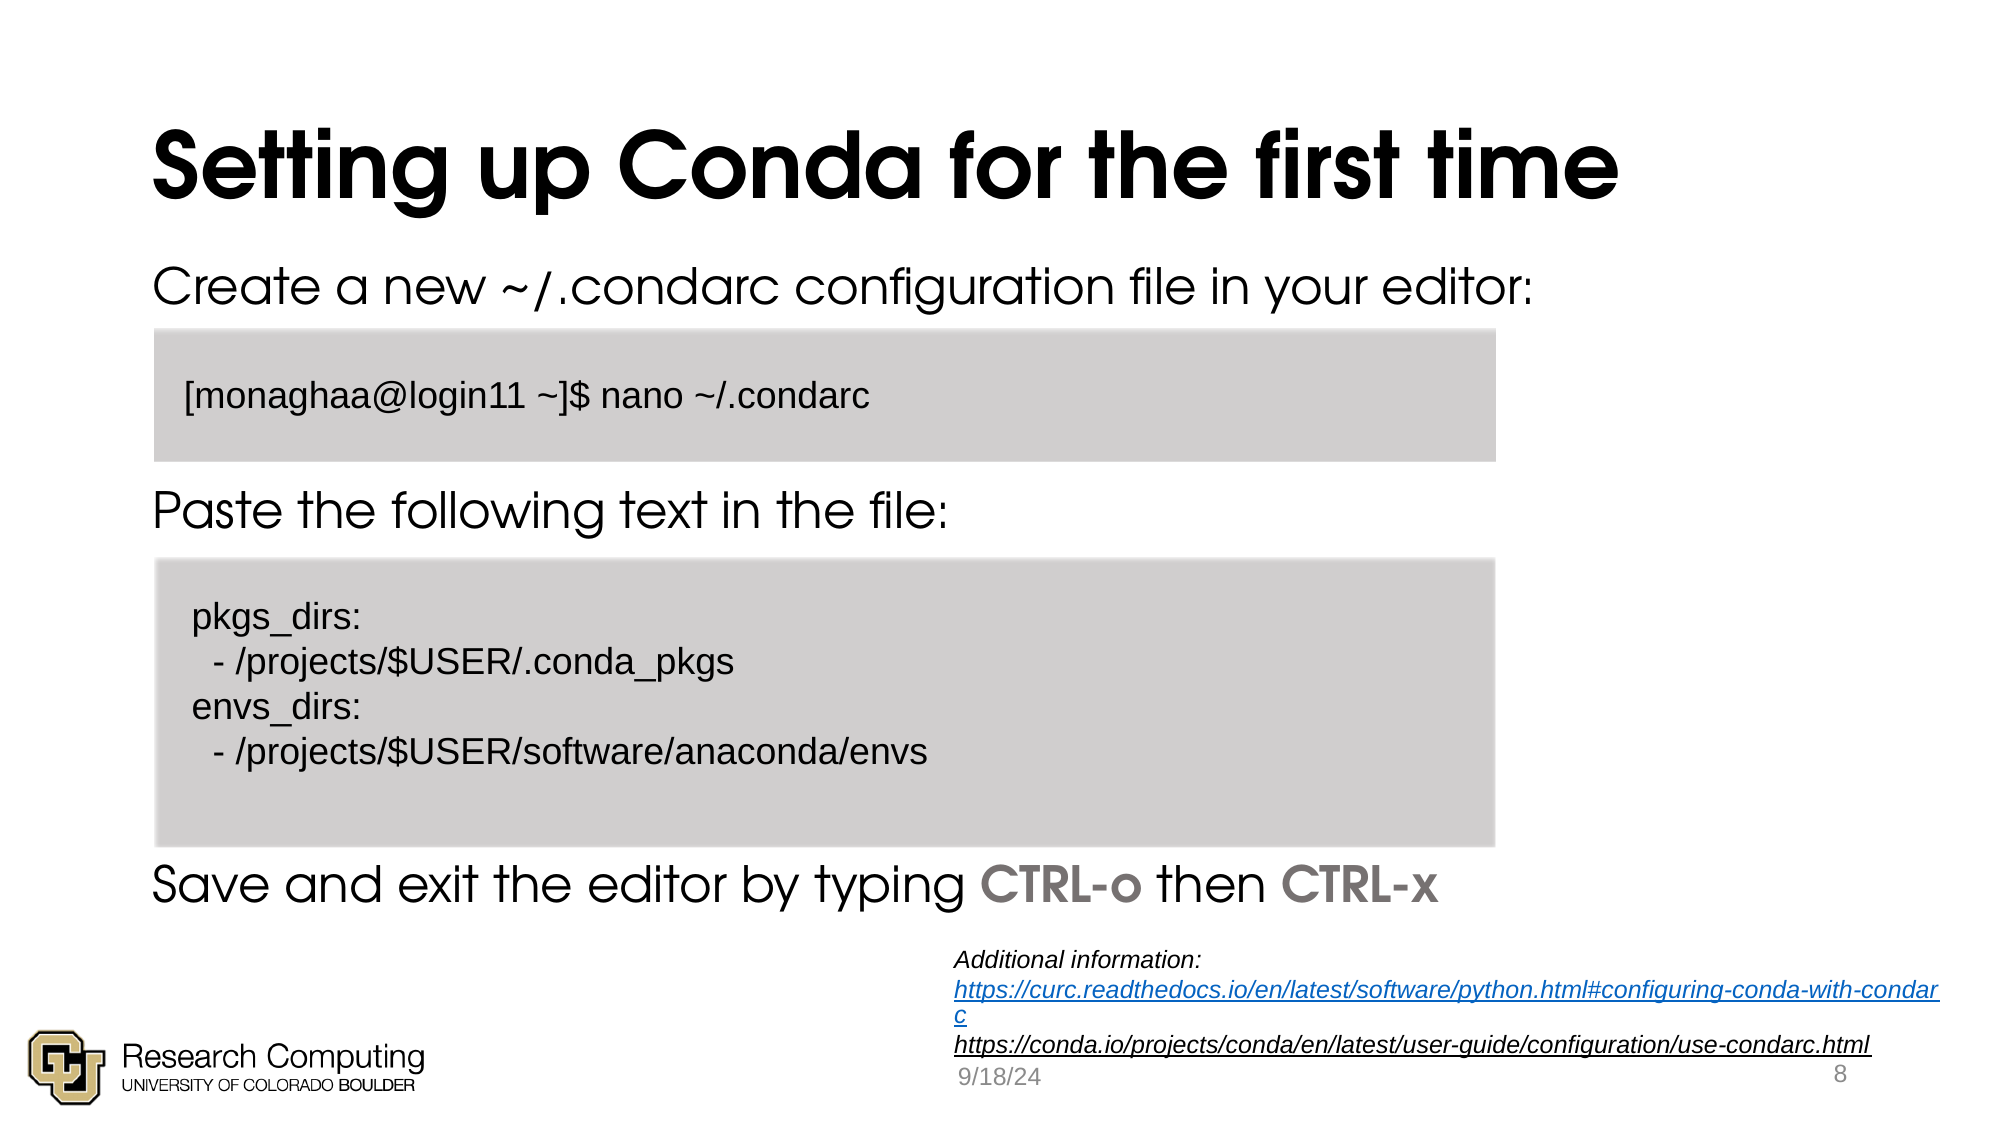

# Setting up Conda for the first time
Create a new ~/.condarc configuration file in your editor:

Paste the following text in the file:

Save and exit the editor by typing CTRL-o then CTRL-x

[monaghaa@login11 ~]$ nano ~/.condarc

pkgs_dirs:
  - /projects/$USER/.conda_pkgs
envs_dirs:
  - /projects/$USER/software/anaconda/envs
Additional information:
https://curc.readthedocs.io/en/latest/software/python.html#configuring-conda-with-condarc
https://conda.io/projects/conda/en/latest/user-guide/configuration/use-condarc.html
8
9/18/24